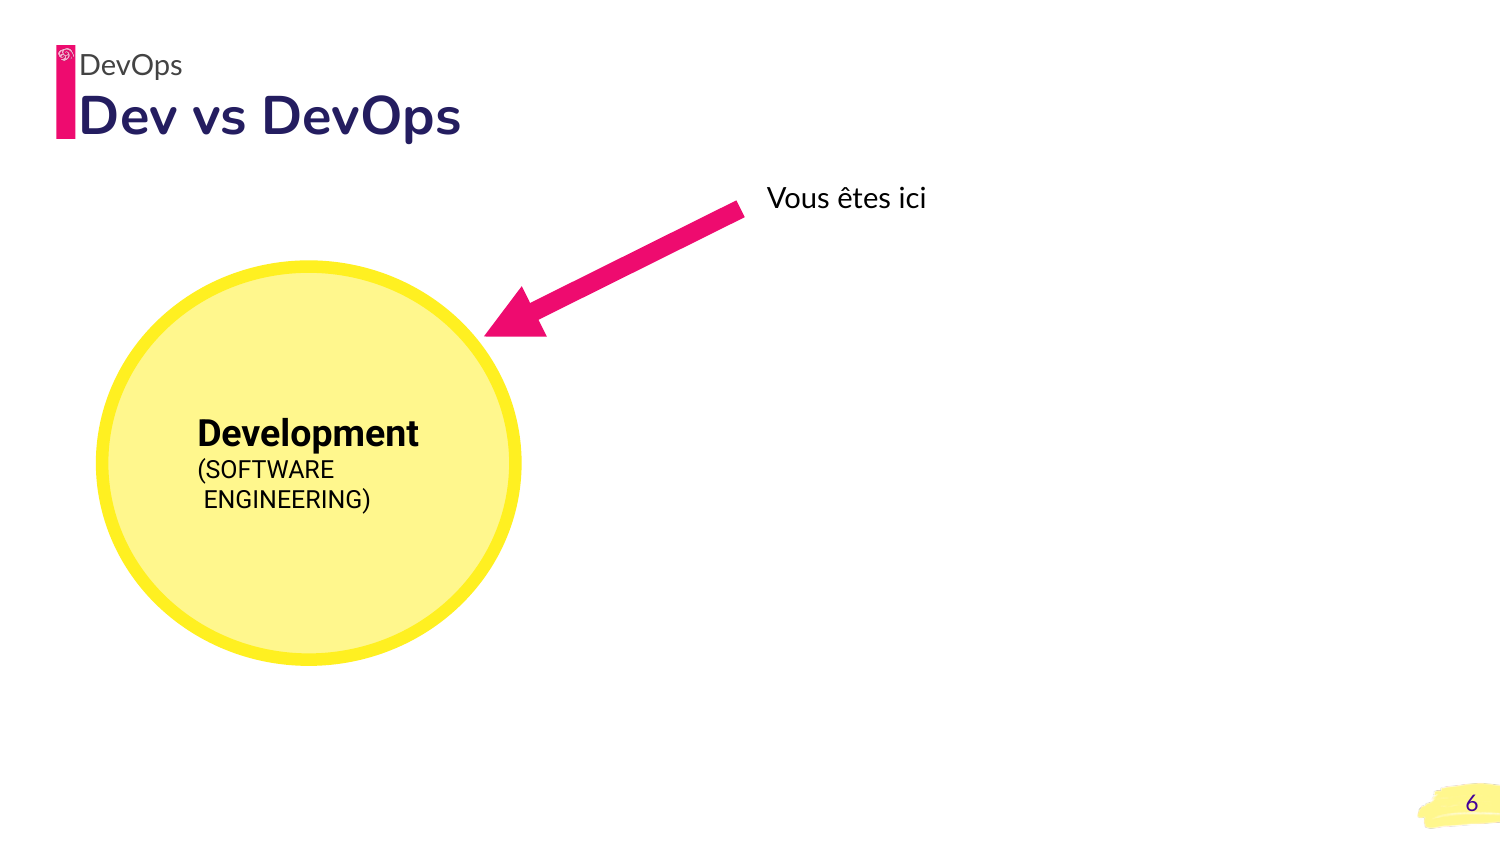

DevOps
# Dev vs DevOps
Vous êtes ici

Development
(SOFTWARE
 ENGINEERING)
6